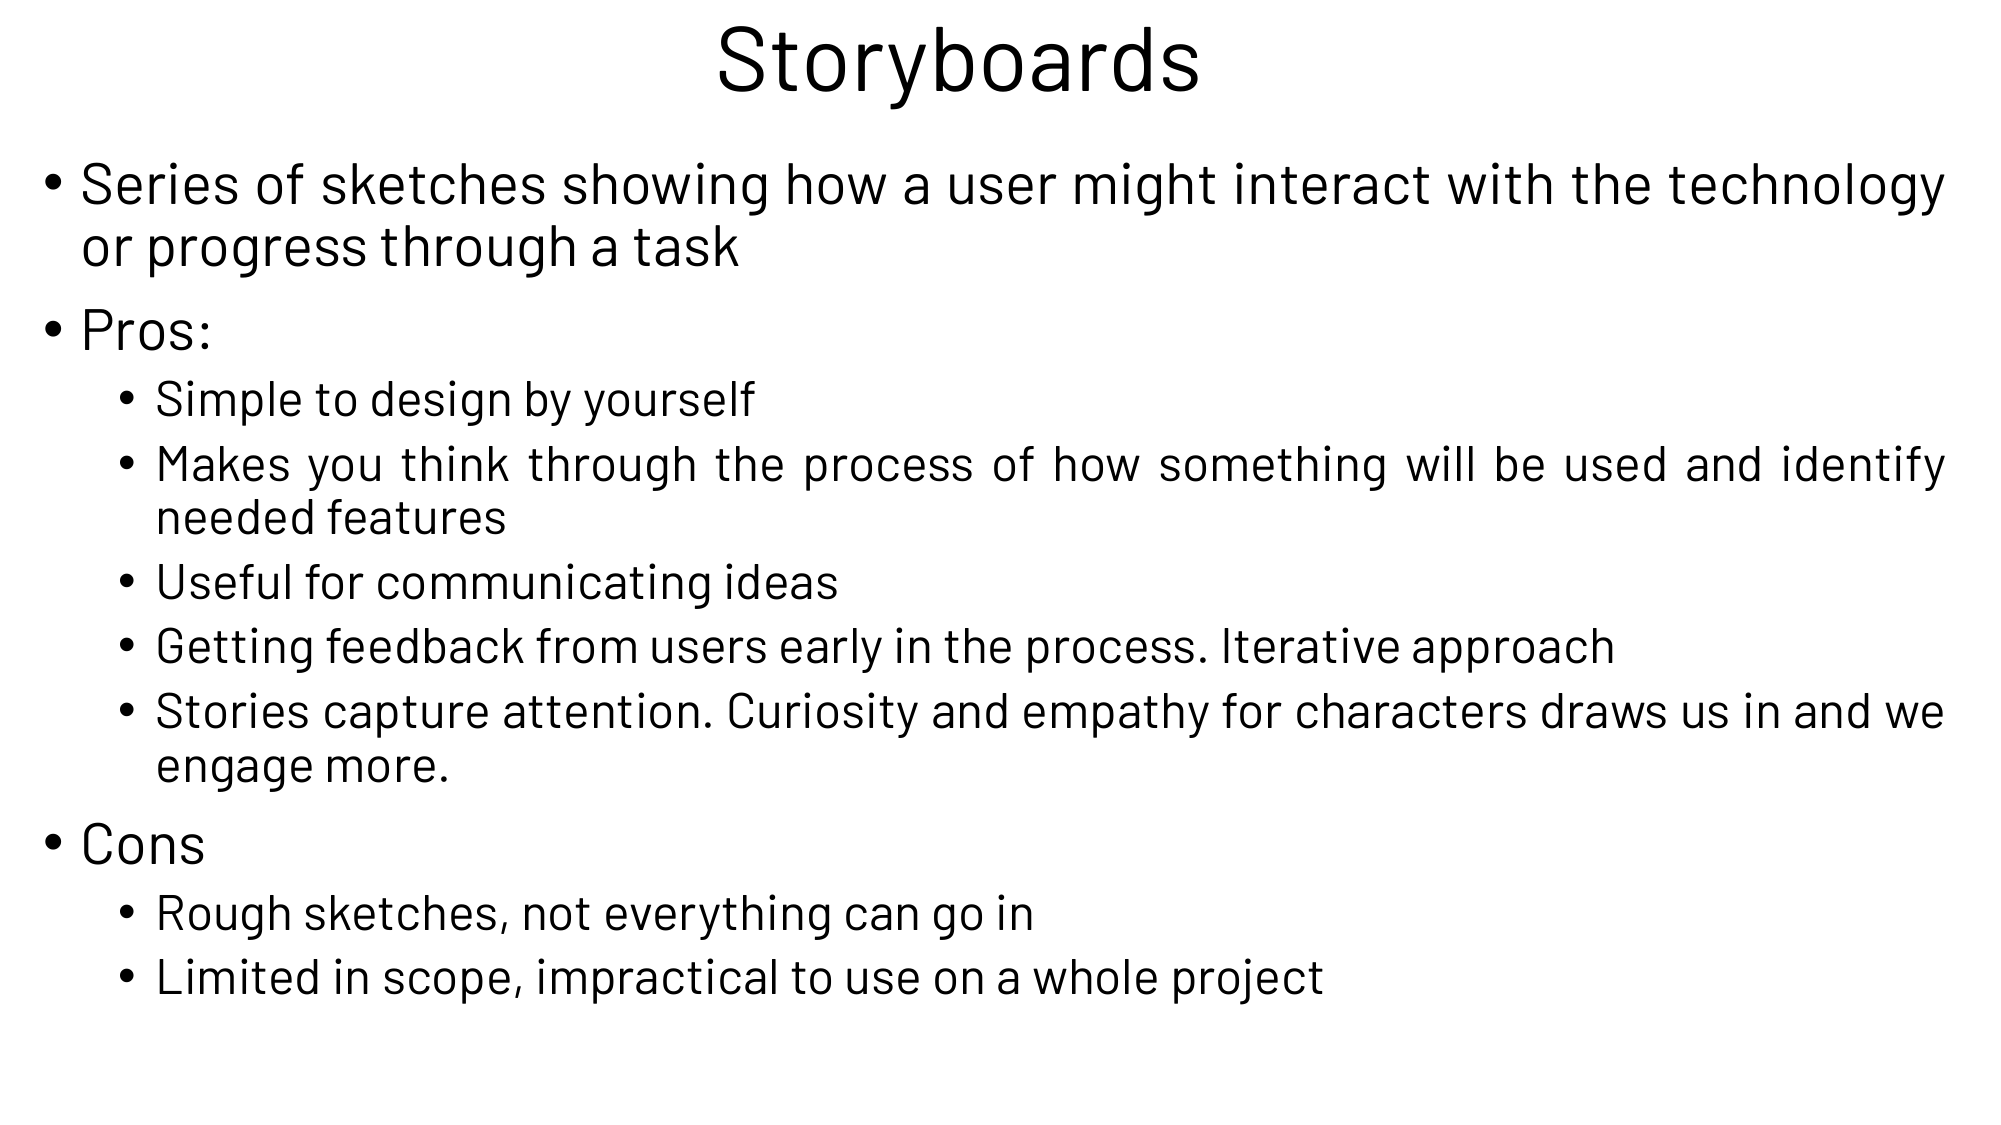

# Storyboards
Series of sketches showing how a user might interact with the technology or progress through a task
Pros:
Simple to design by yourself
Makes you think through the process of how something will be used and identify needed features
Useful for communicating ideas
Getting feedback from users early in the process. Iterative approach
Stories capture attention. Curiosity and empathy for characters draws us in and we engage more.
Cons
Rough sketches, not everything can go in
Limited in scope, impractical to use on a whole project